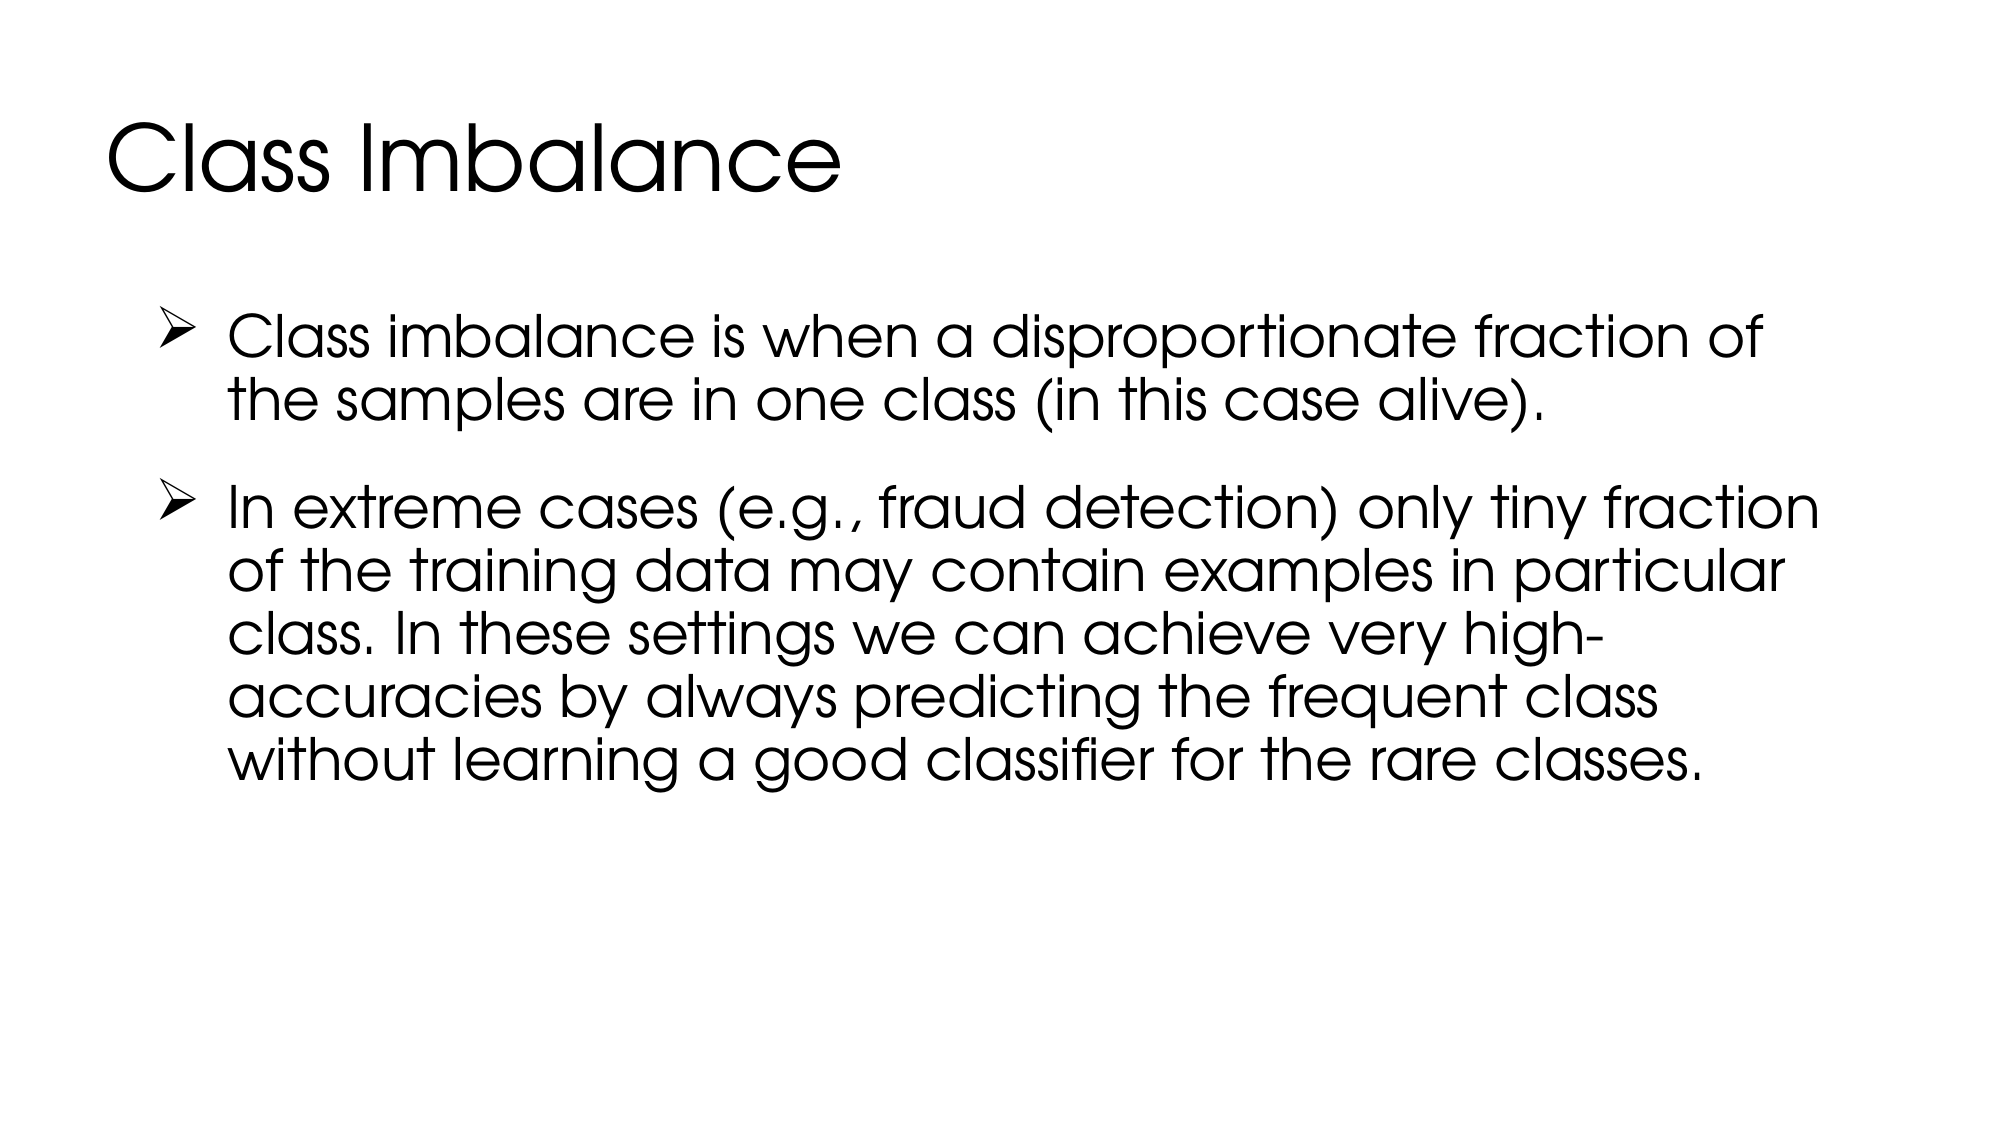

# Class Imbalance
Class imbalance is when a disproportionate fraction of the samples are in one class (in this case alive).
In extreme cases (e.g., fraud detection) only tiny fraction of the training data may contain examples in particular class. In these settings we can achieve very high-accuracies by always predicting the frequent class without learning a good classifier for the rare classes.